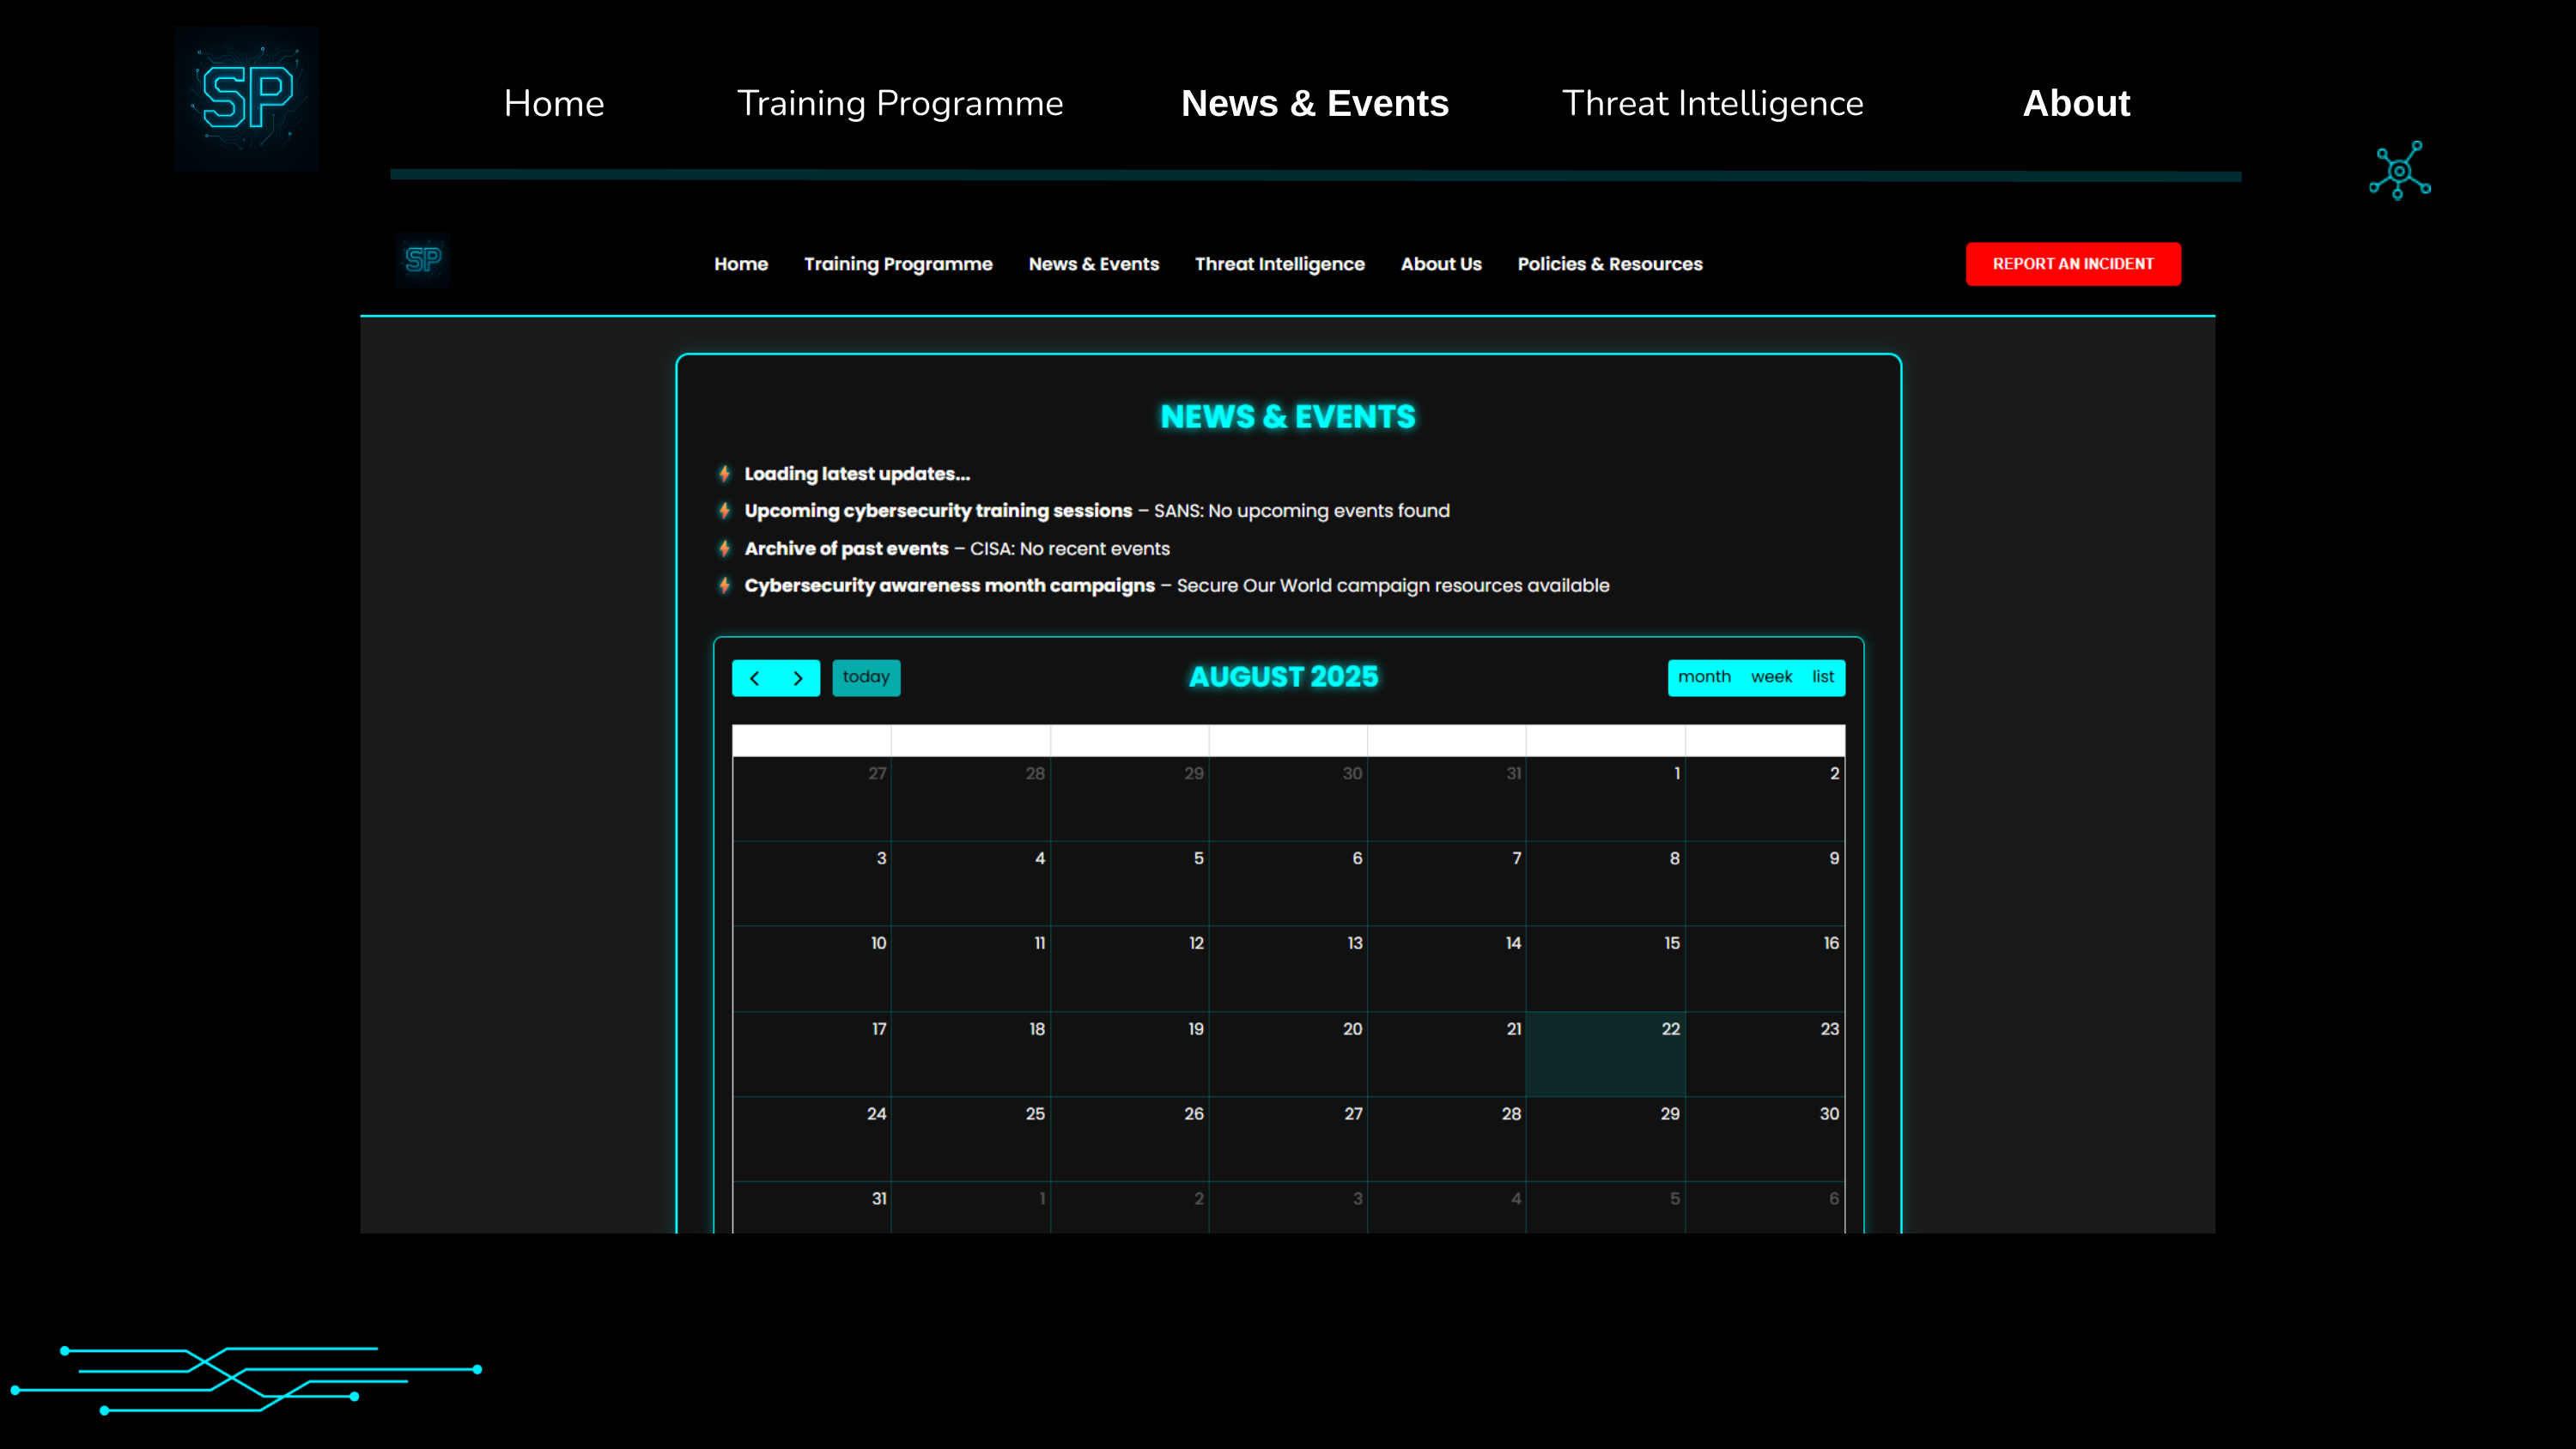

Home
News & Events
About
Training Programme
Threat Intelligence